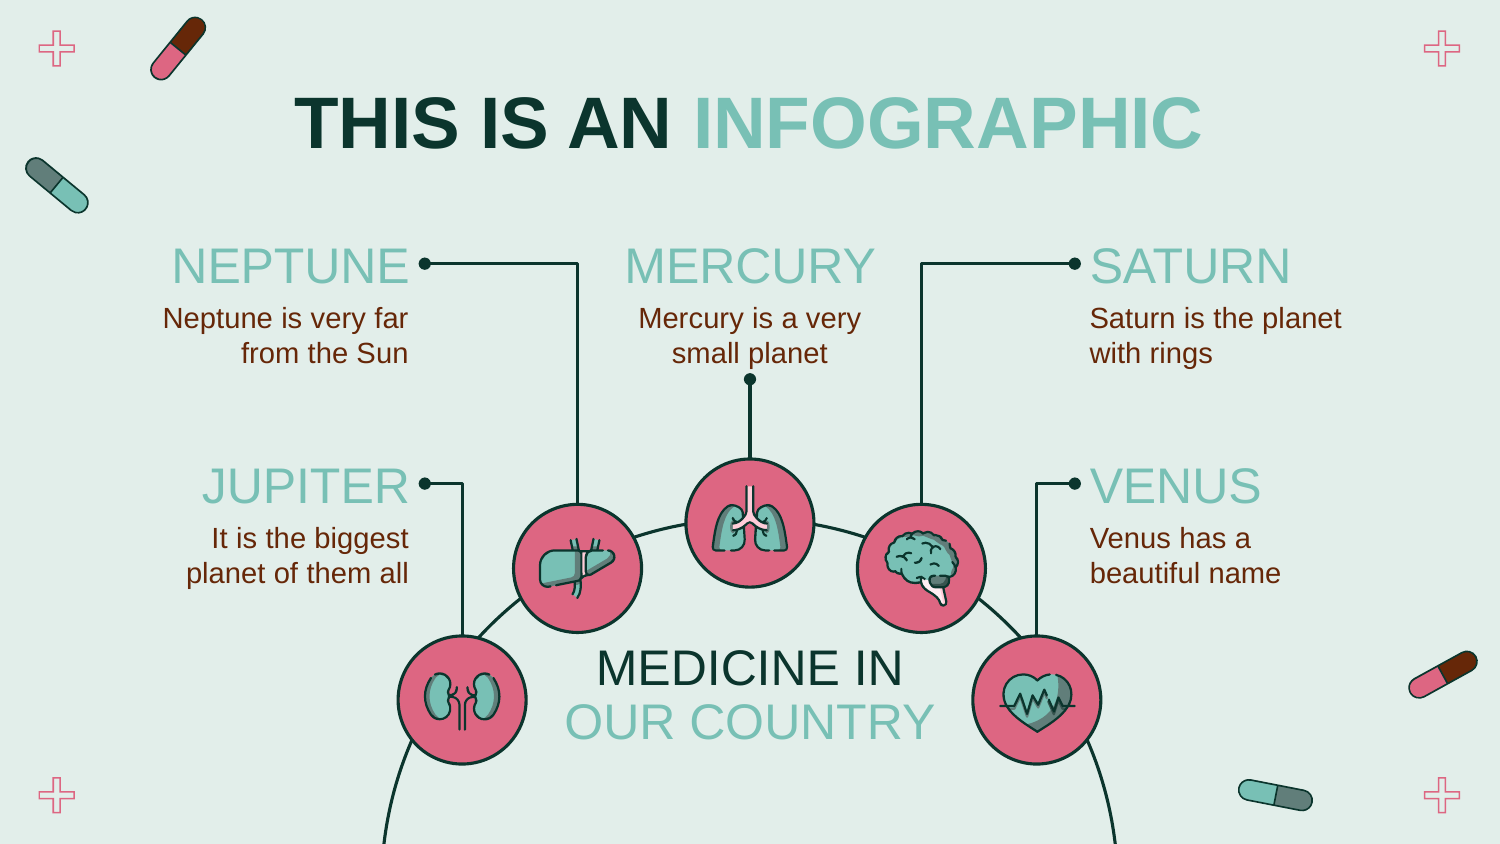

# THIS IS AN INFOGRAPHIC
NEPTUNE
MERCURY
SATURN
Neptune is very far from the Sun
Mercury is a very small planet
Saturn is the planet with rings
JUPITER
VENUS

It is the biggest planet of them all
Venus has a beautiful name

MEDICINE IN OUR COUNTRY